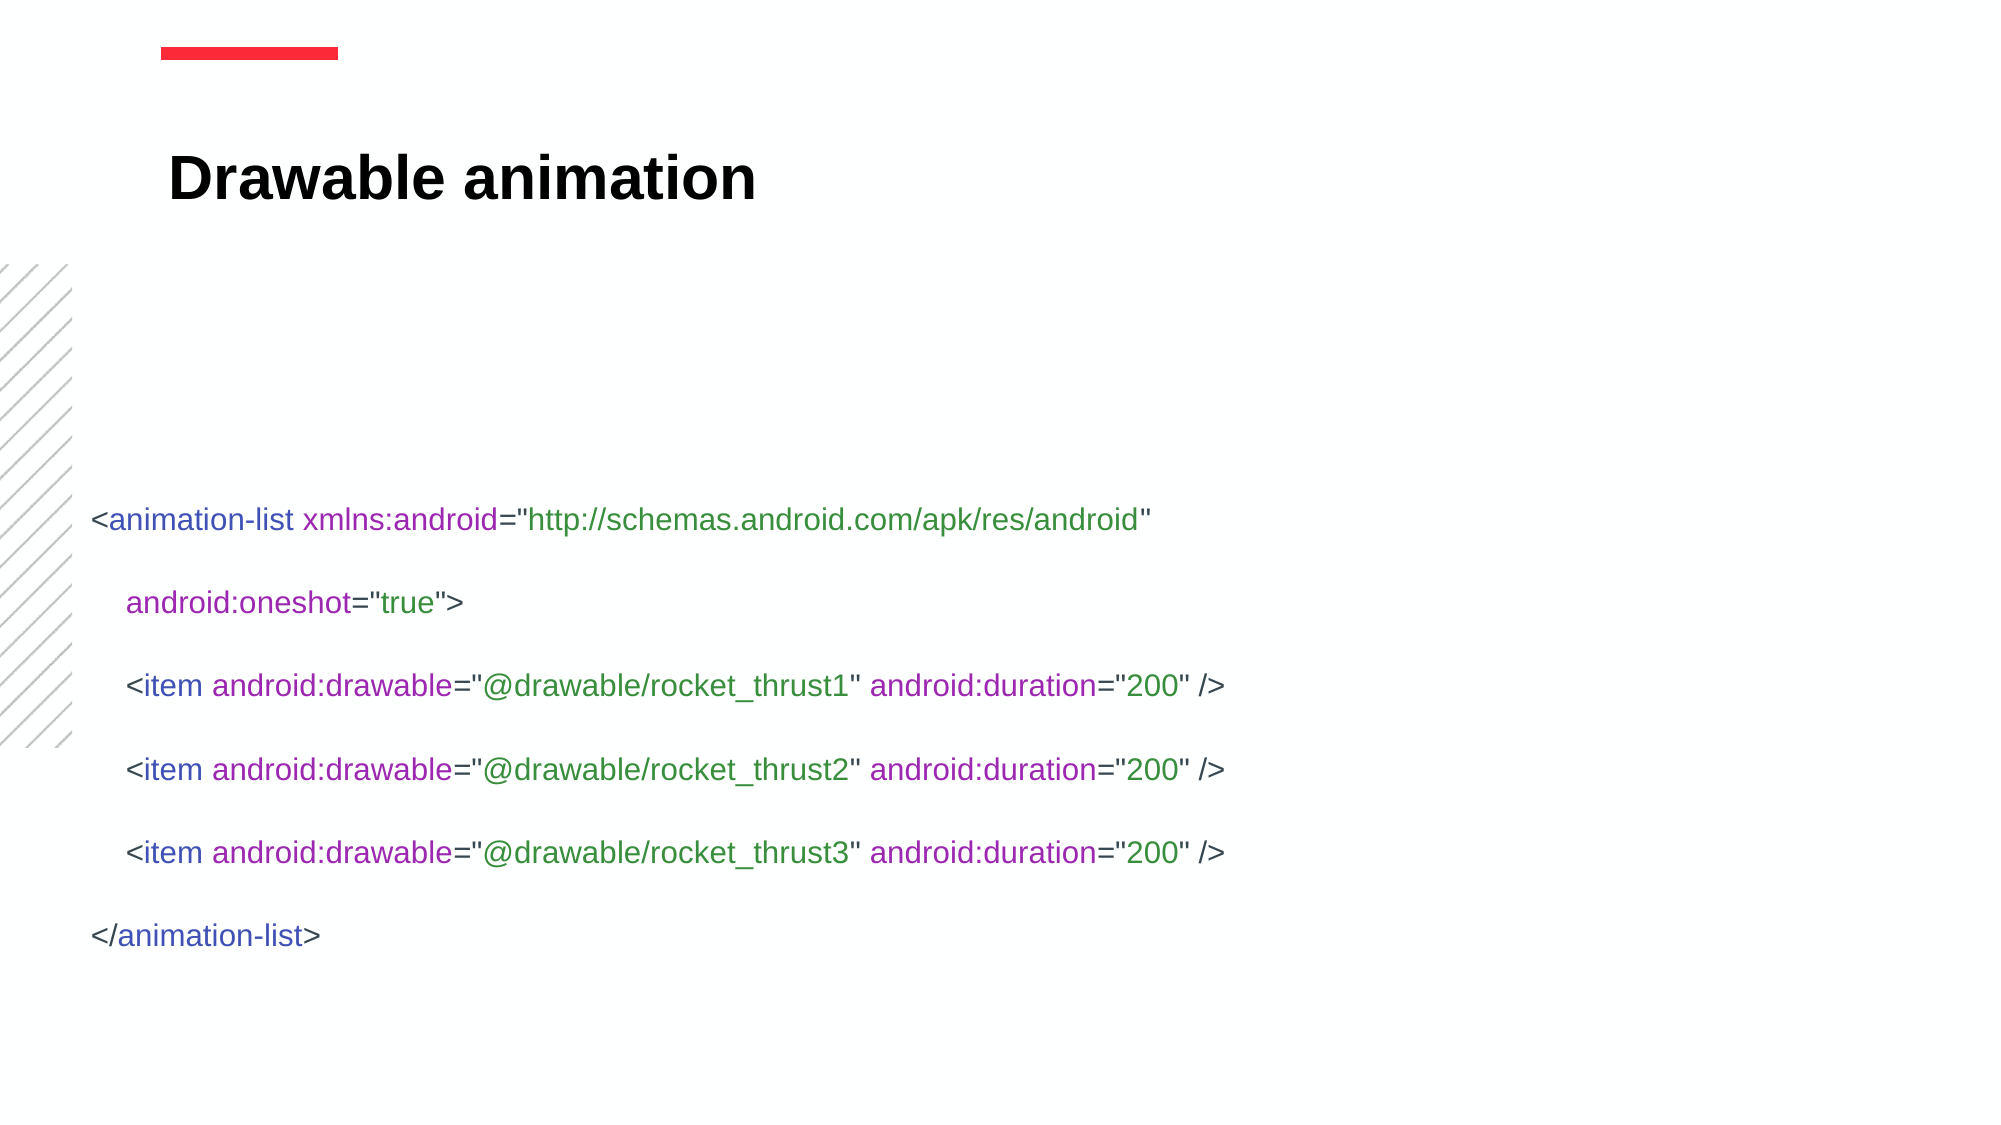

Drawable animation
<animation-list xmlns:android="http://schemas.android.com/apk/res/android"
    android:oneshot="true">
    <item android:drawable="@drawable/rocket_thrust1" android:duration="200" />
    <item android:drawable="@drawable/rocket_thrust2" android:duration="200" />
    <item android:drawable="@drawable/rocket_thrust3" android:duration="200" />
</animation-list>
37